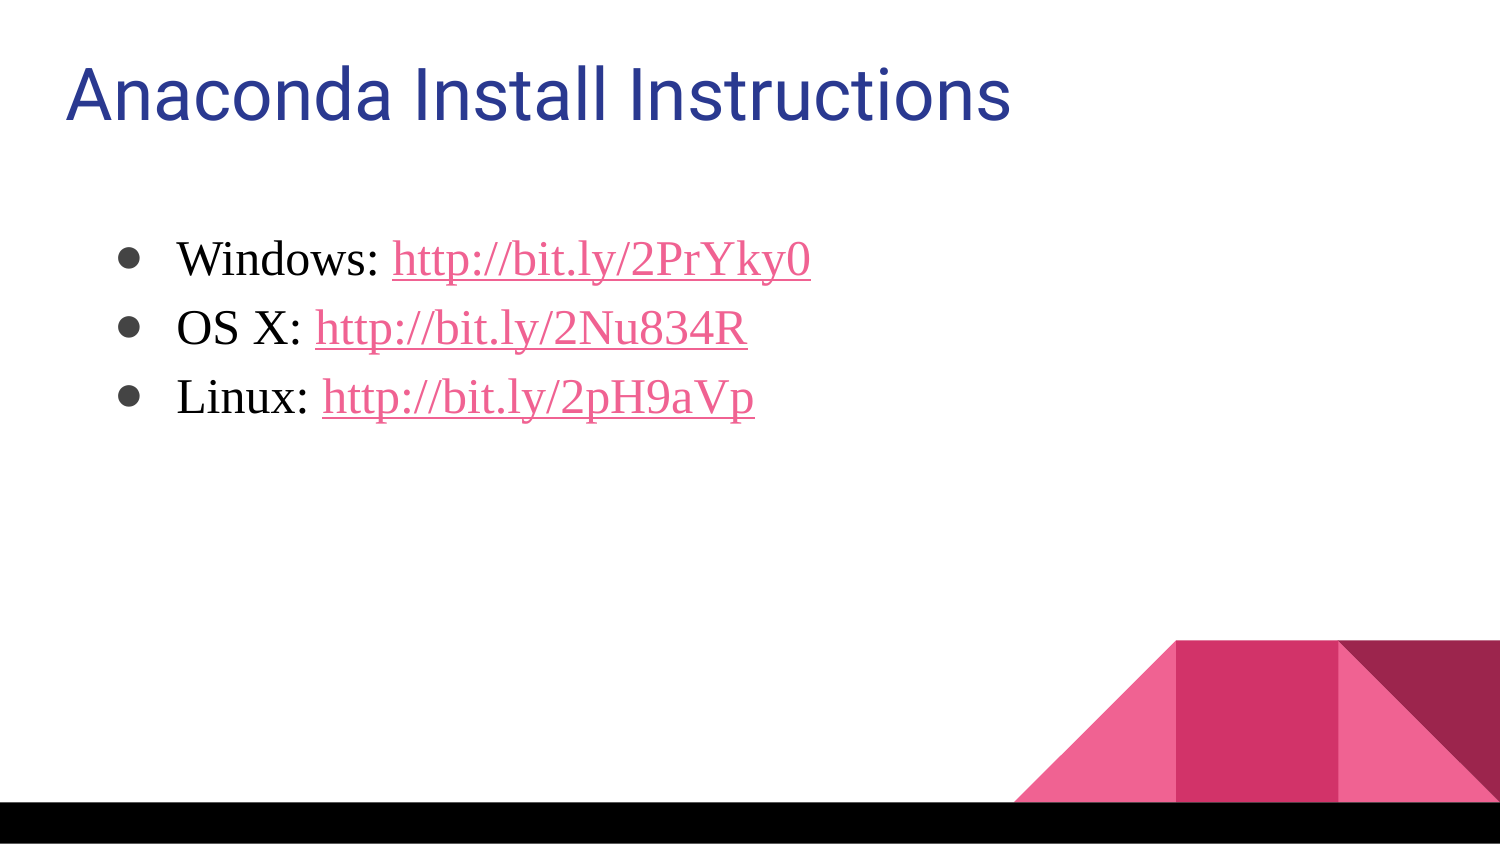

Anaconda Install Instructions
Windows: http://bit.ly/2PrYky0
OS X: http://bit.ly/2Nu834R
Linux: http://bit.ly/2pH9aVp